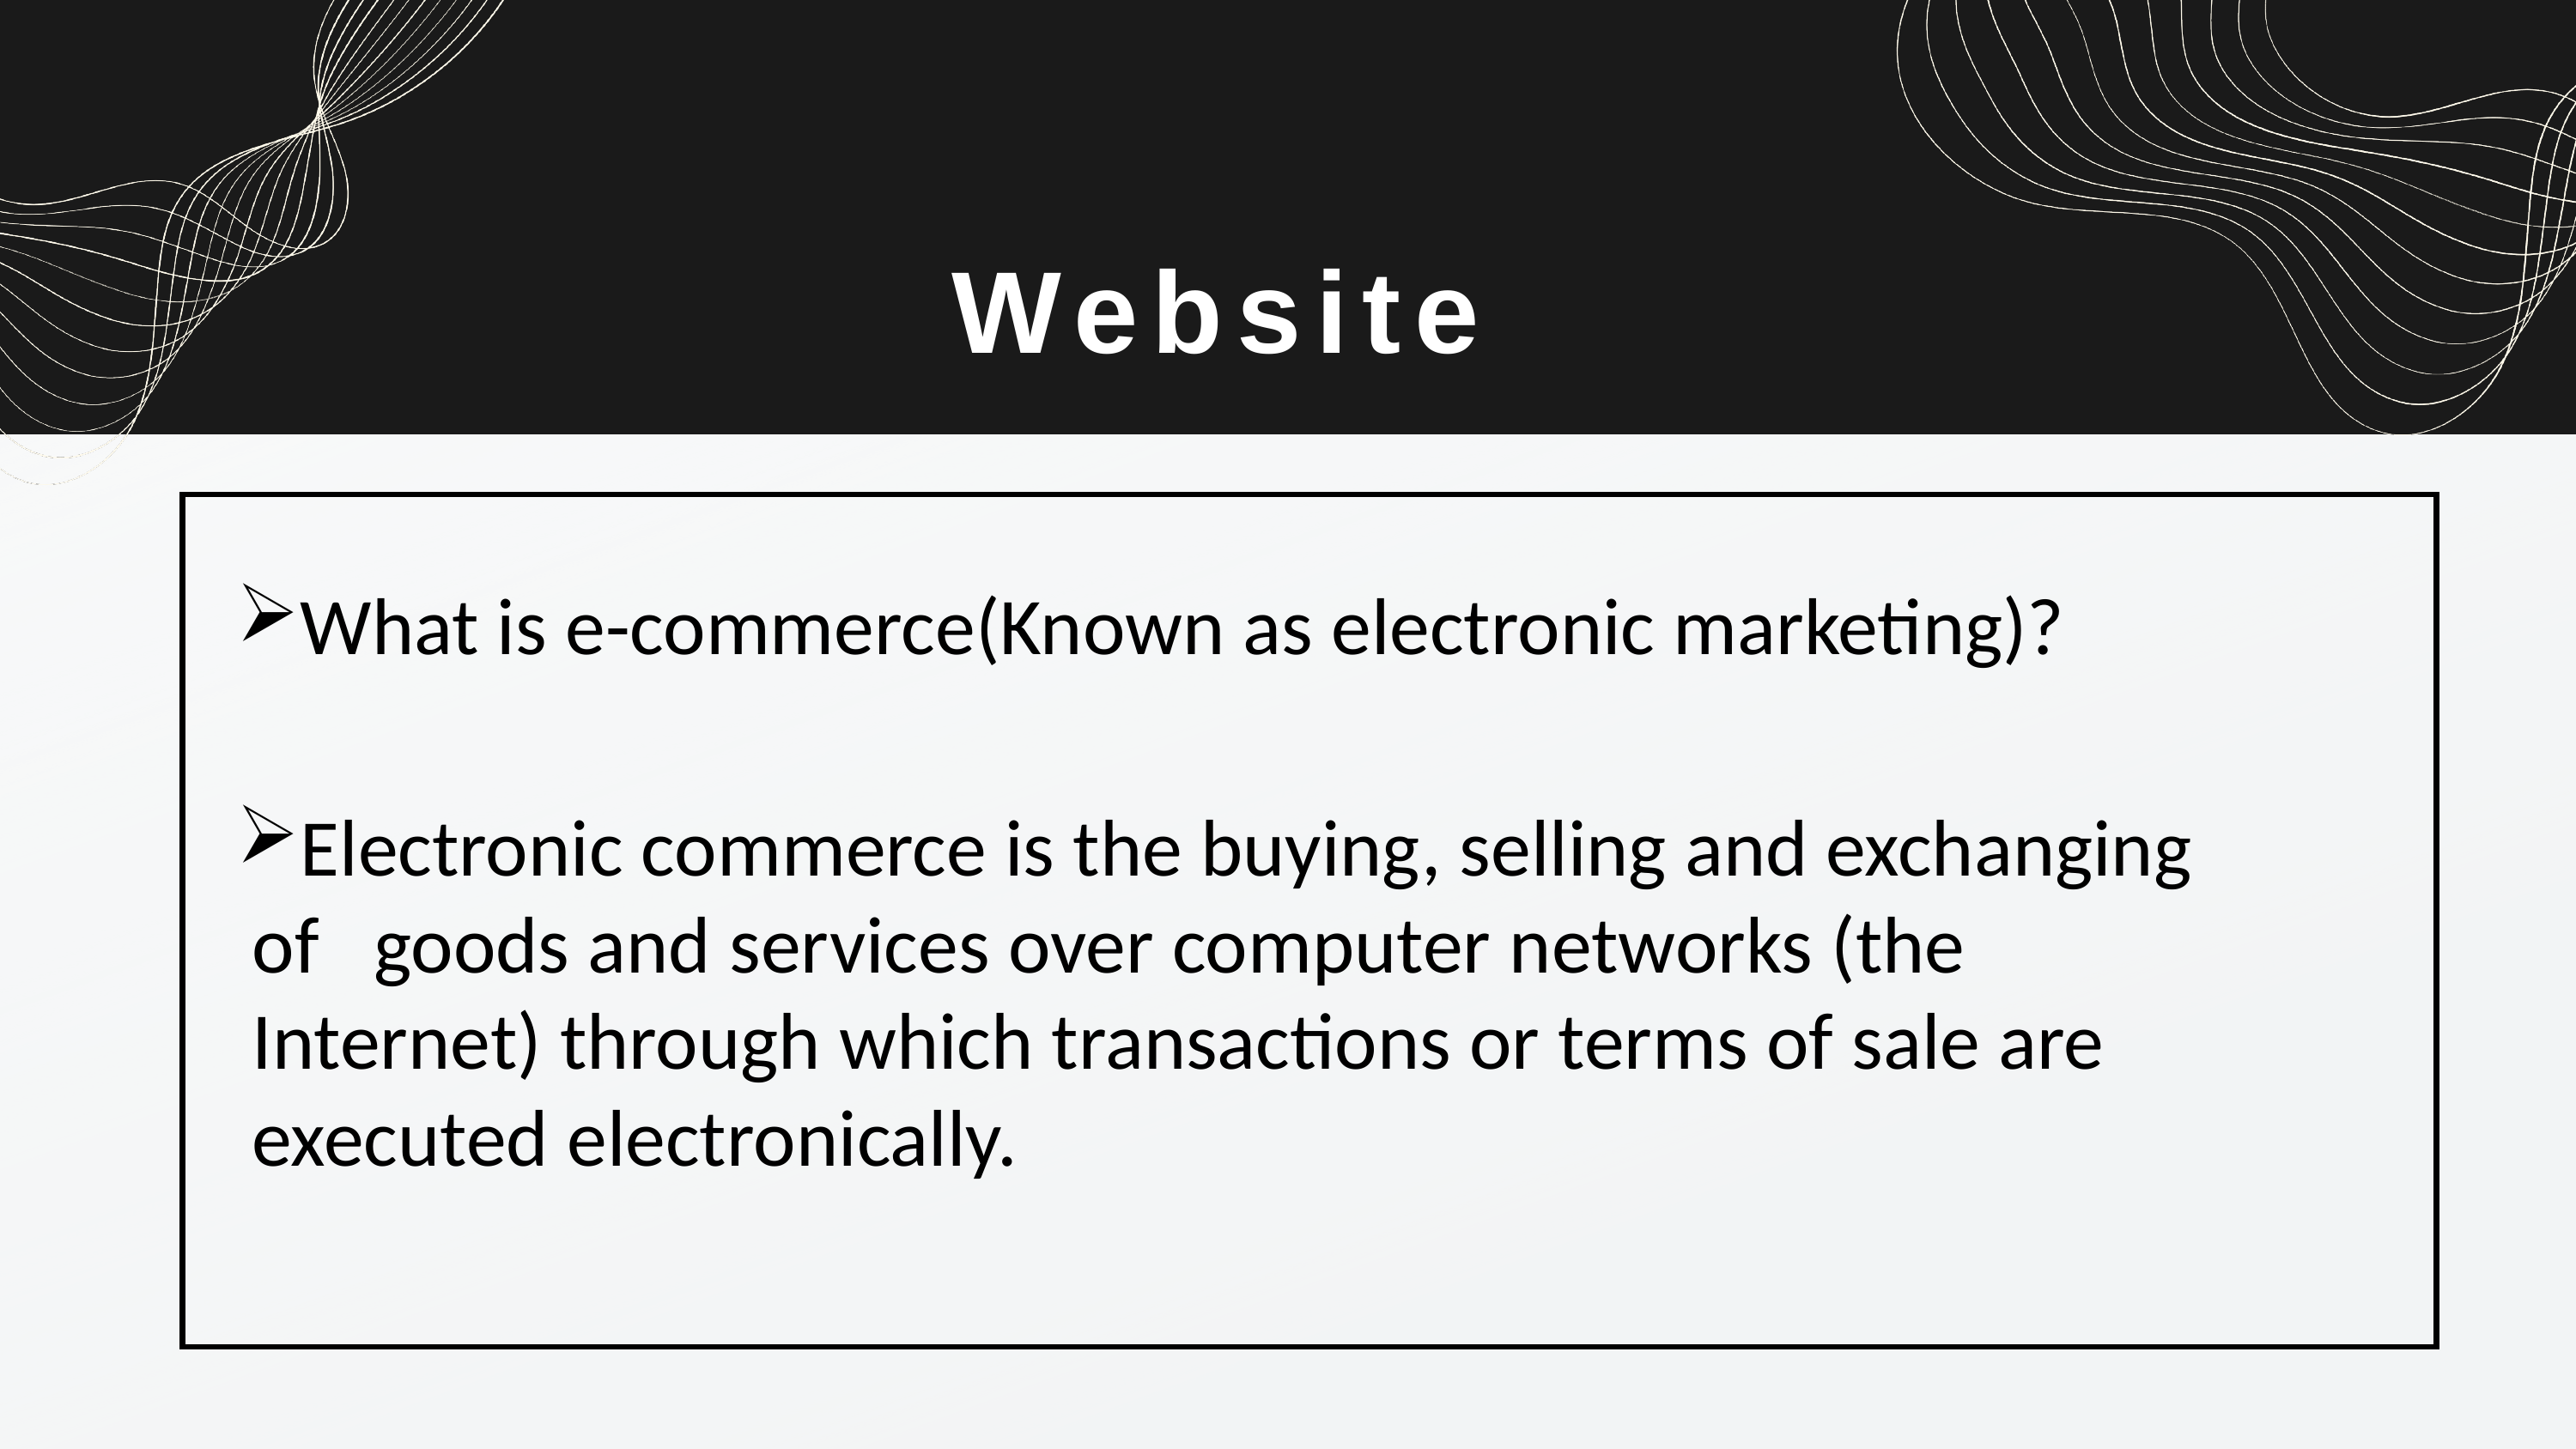

Website

What is e-commerce(Known as electronic marketing)?

Electronic commerce is the buying, selling and exchanging of   goods and services over computer networks (the Internet) through which transactions or terms of sale are executed electronically.